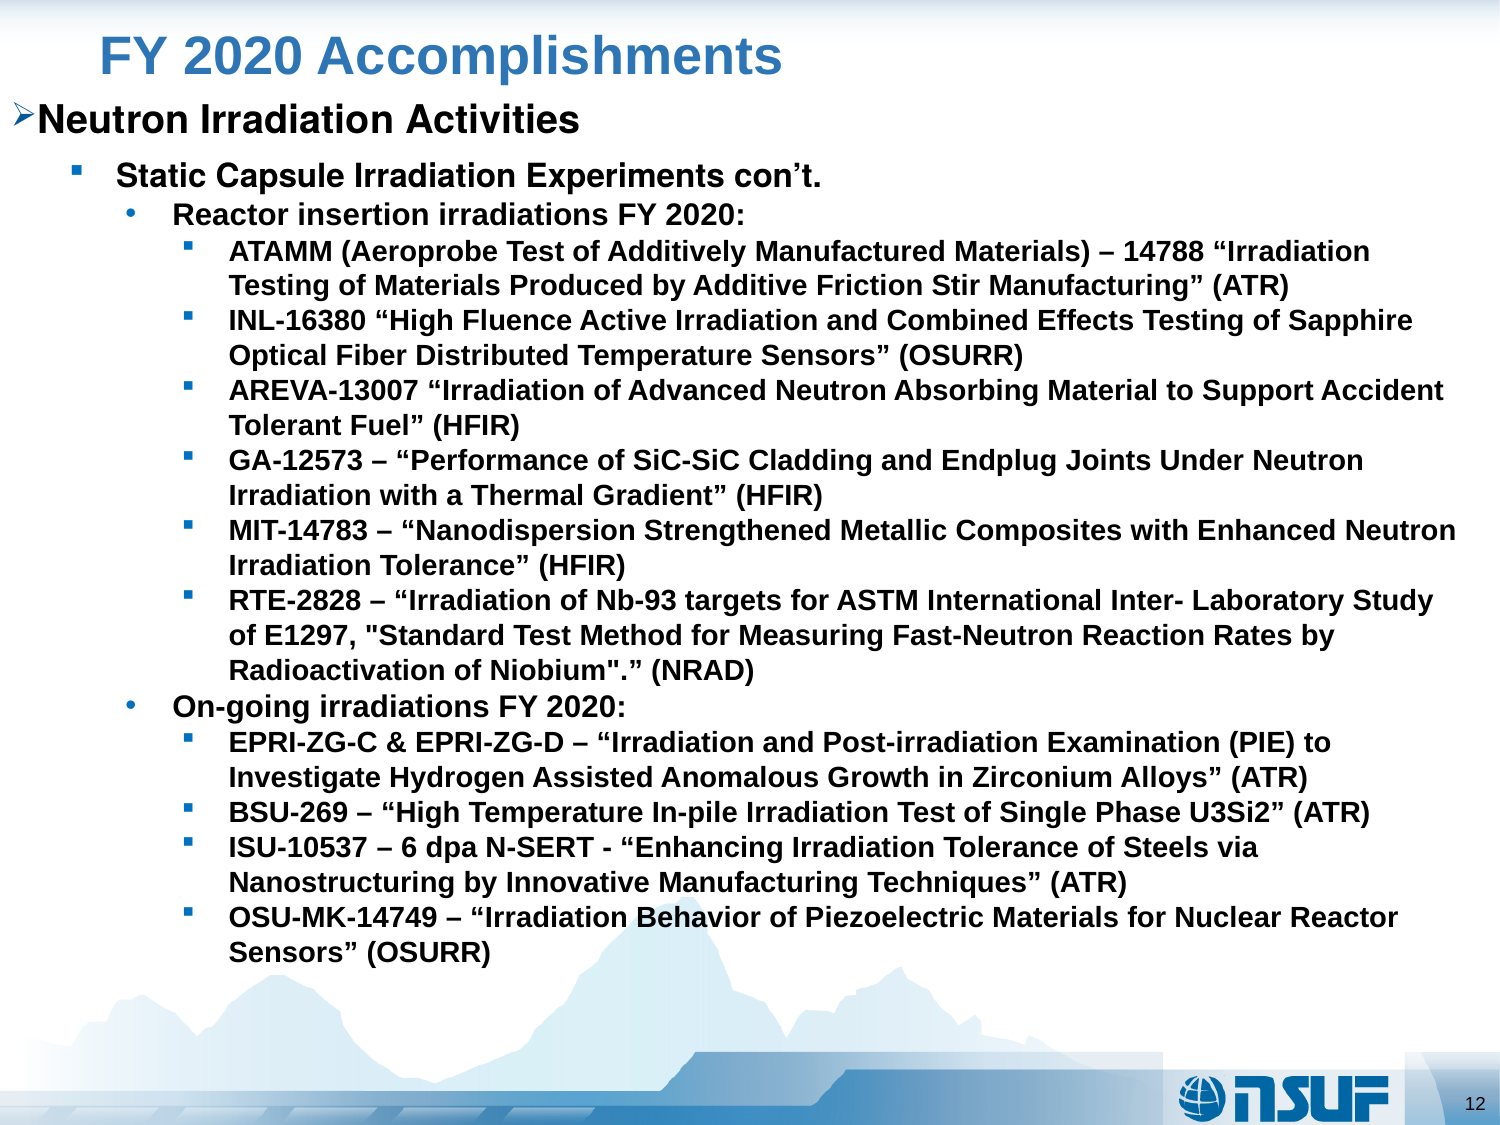

# FY 2020 Accomplishments
Neutron Irradiation Activities
Static Capsule Irradiation Experiments con’t.
Reactor insertion irradiations FY 2020:
ATAMM (Aeroprobe Test of Additively Manufactured Materials) – 14788 “Irradiation Testing of Materials Produced by Additive Friction Stir Manufacturing” (ATR)
INL-16380 “High Fluence Active Irradiation and Combined Effects Testing of Sapphire Optical Fiber Distributed Temperature Sensors” (OSURR)
AREVA-13007 “Irradiation of Advanced Neutron Absorbing Material to Support Accident Tolerant Fuel” (HFIR)
GA-12573 – “Performance of SiC-SiC Cladding and Endplug Joints Under Neutron Irradiation with a Thermal Gradient” (HFIR)
MIT-14783 – “Nanodispersion Strengthened Metallic Composites with Enhanced Neutron Irradiation Tolerance” (HFIR)
RTE-2828 – “Irradiation of Nb-93 targets for ASTM International Inter- Laboratory Study of E1297, "Standard Test Method for Measuring Fast-Neutron Reaction Rates by Radioactivation of Niobium".” (NRAD)
On-going irradiations FY 2020:
EPRI-ZG-C & EPRI-ZG-D – “Irradiation and Post-irradiation Examination (PIE) to Investigate Hydrogen Assisted Anomalous Growth in Zirconium Alloys” (ATR)
BSU-269 – “High Temperature In-pile Irradiation Test of Single Phase U3Si2” (ATR)
ISU-10537 – 6 dpa N-SERT - “Enhancing Irradiation Tolerance of Steels via Nanostructuring by Innovative Manufacturing Techniques” (ATR)
OSU-MK-14749 – “Irradiation Behavior of Piezoelectric Materials for Nuclear Reactor Sensors” (OSURR)

12